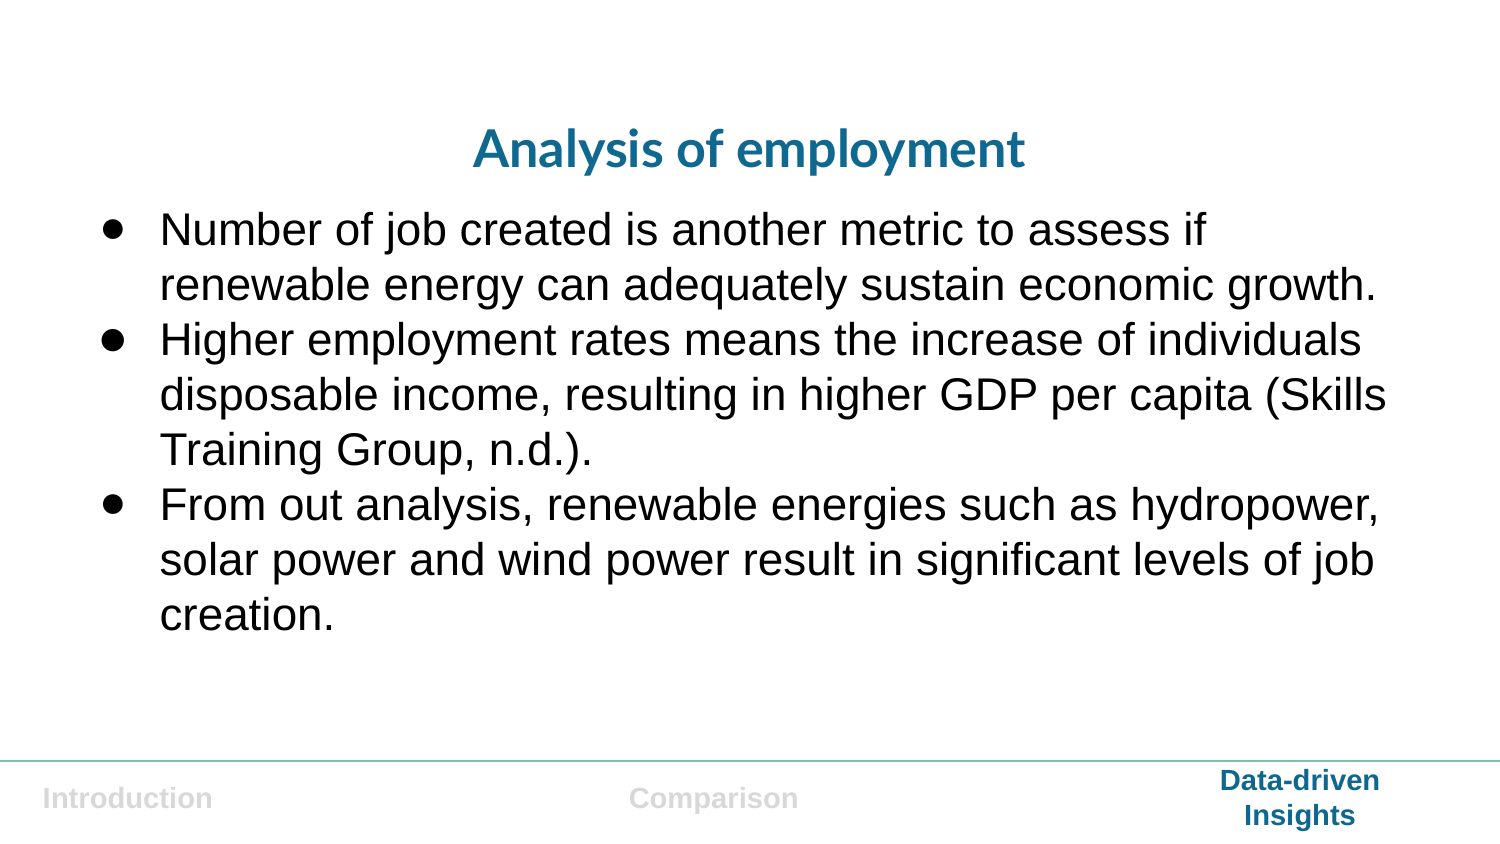

# Analysis of employment
Number of job created is another metric to assess if renewable energy can adequately sustain economic growth.
Higher employment rates means the increase of individuals disposable income, resulting in higher GDP per capita (Skills Training Group, n.d.).
From out analysis, renewable energies such as hydropower, solar power and wind power result in significant levels of job creation.